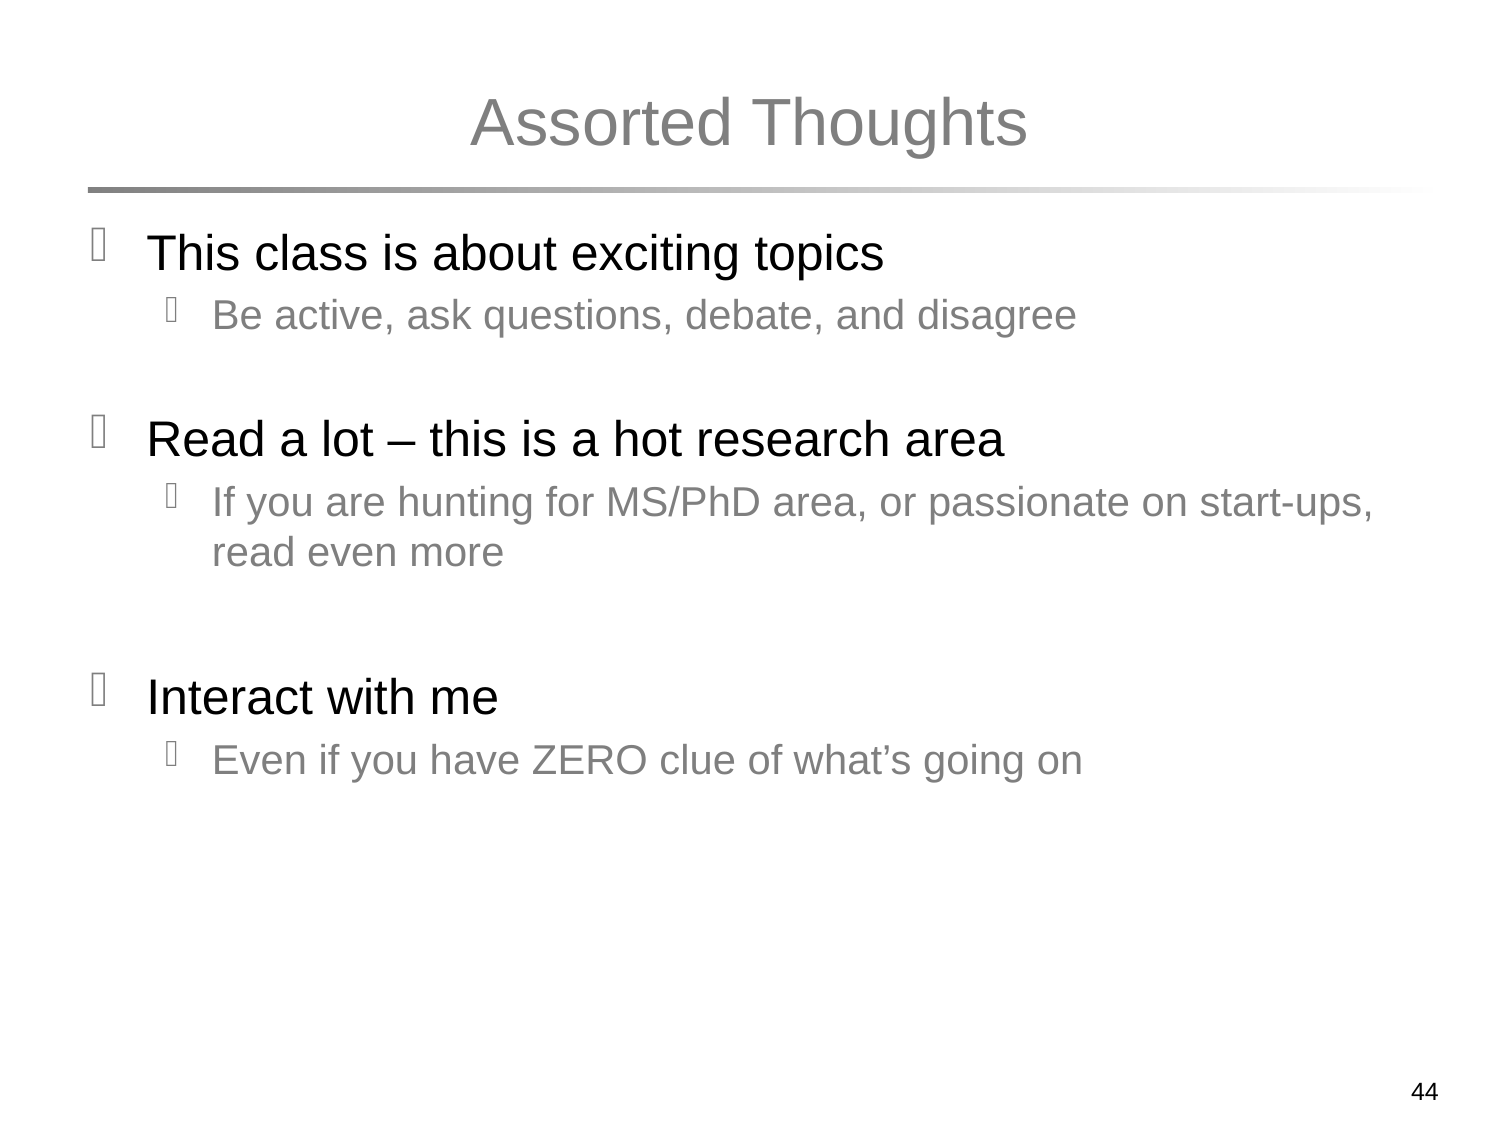

# Assorted Thoughts
This class is about exciting topics
Be active, ask questions, debate, and disagree

Read a lot – this is a hot research area
If you are hunting for MS/PhD area, or passionate on start-ups, read even more

Interact with me
Even if you have ZERO clue of what’s going on